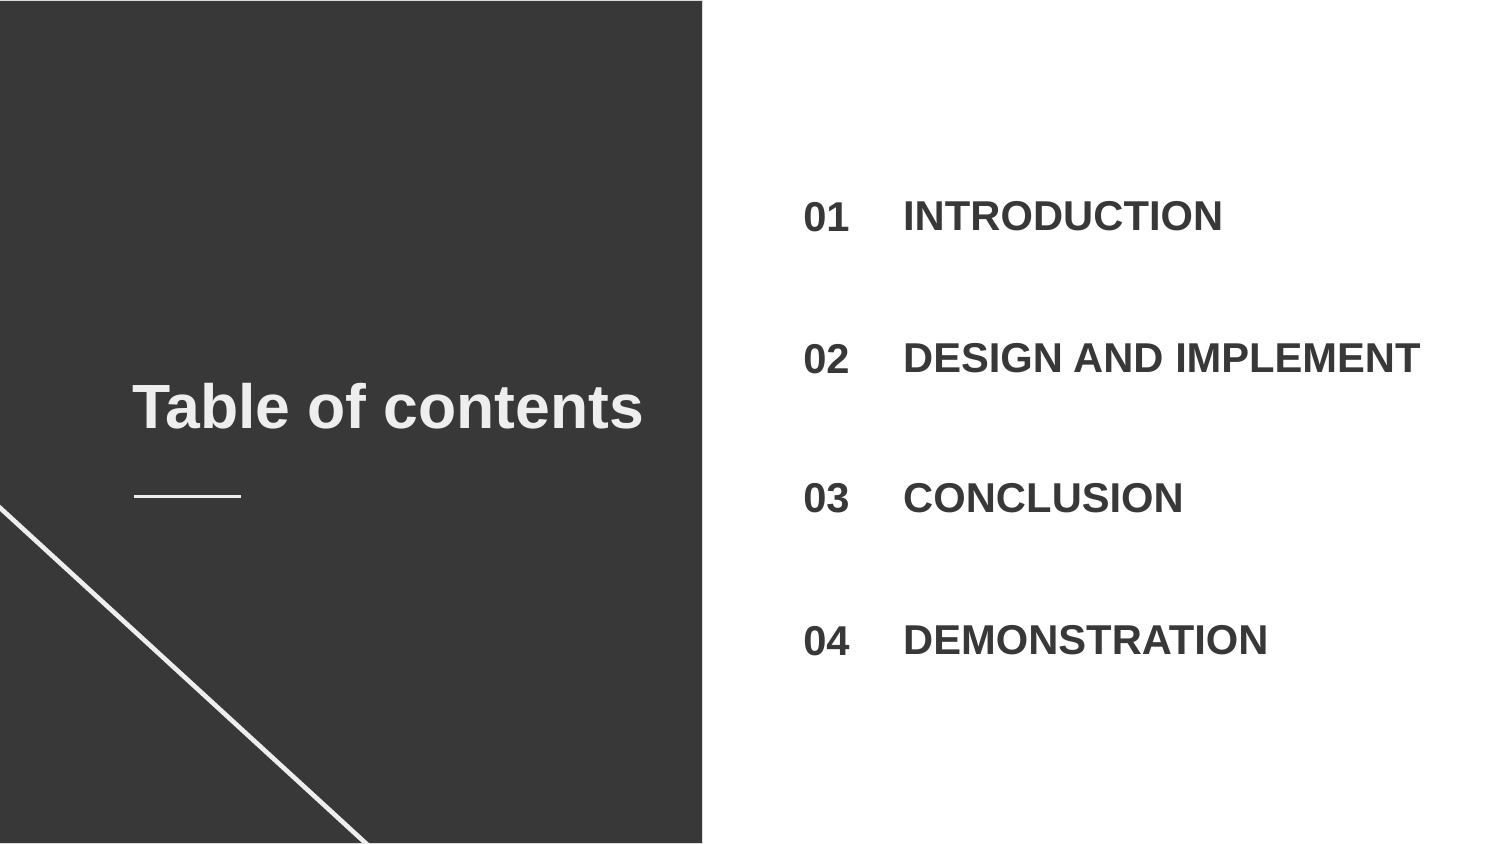

INTRODUCTION
01
# DESIGN AND IMPLEMENT
02
Table of contents
CONCLUSION
03
DEMONSTRATION
04